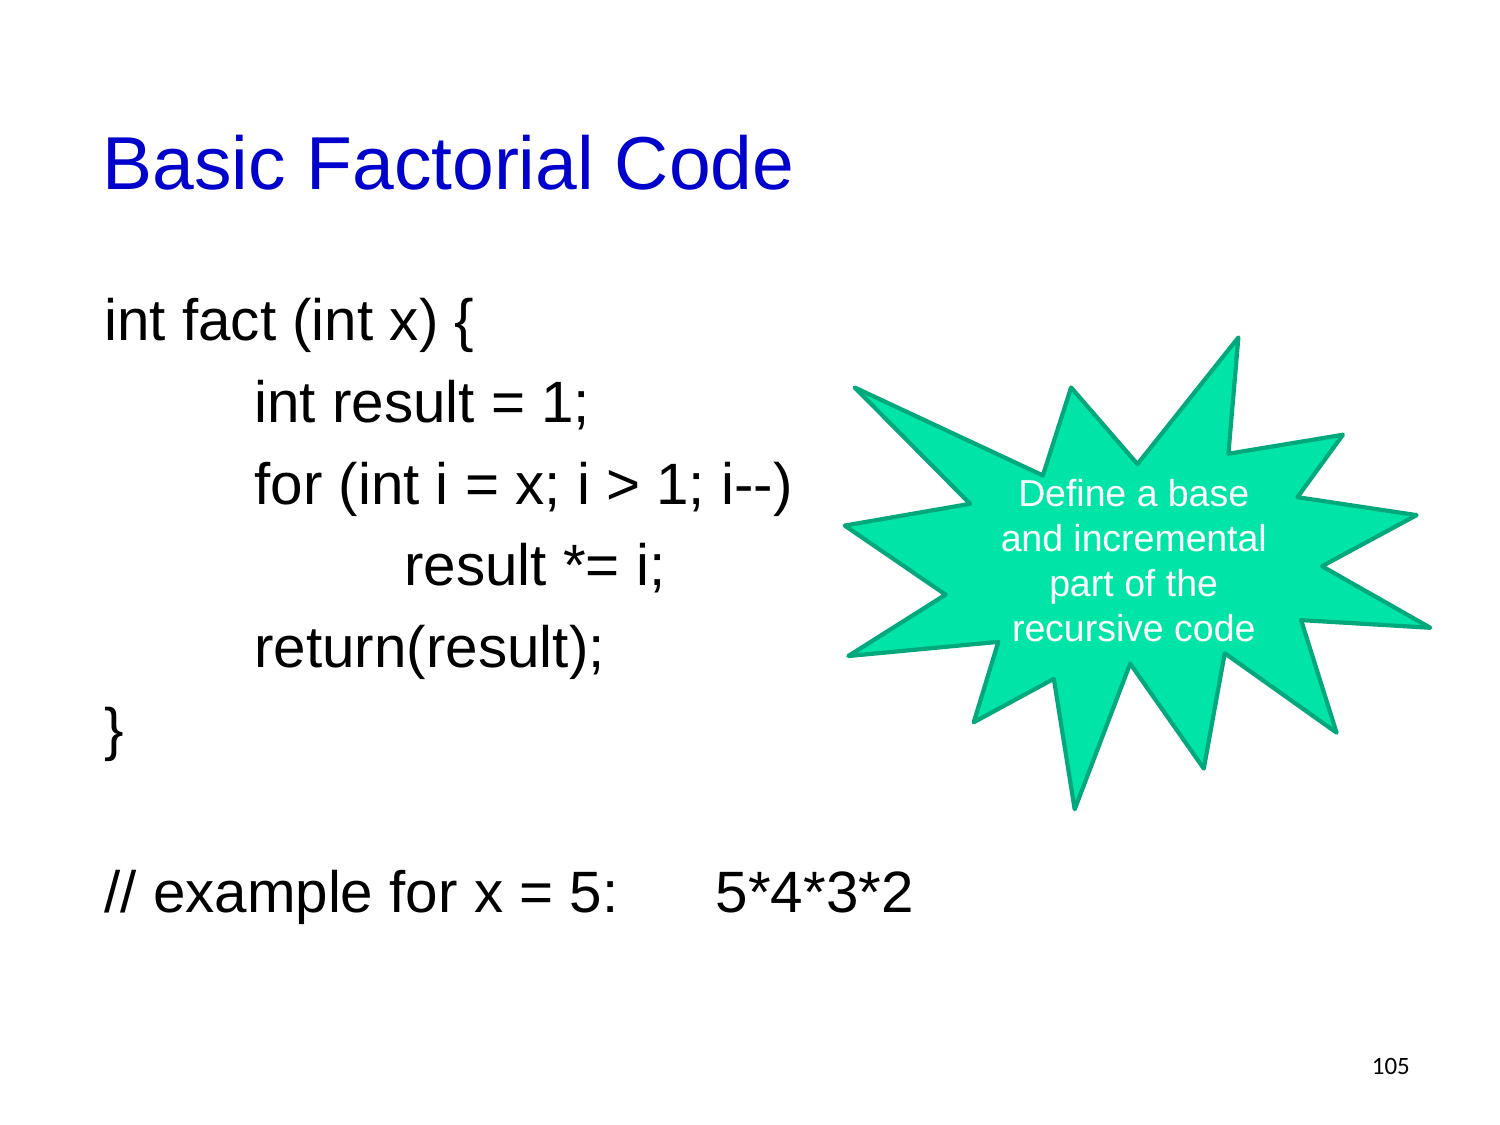

# Basic Factorial Code
int fact (int x) {
	int result = 1;
	for (int i = x; i > 1; i--)
		result *= i;
	return(result);
}

// example for x = 5:      5*4*3*2

Define a base and incremental part of the recursive code
105